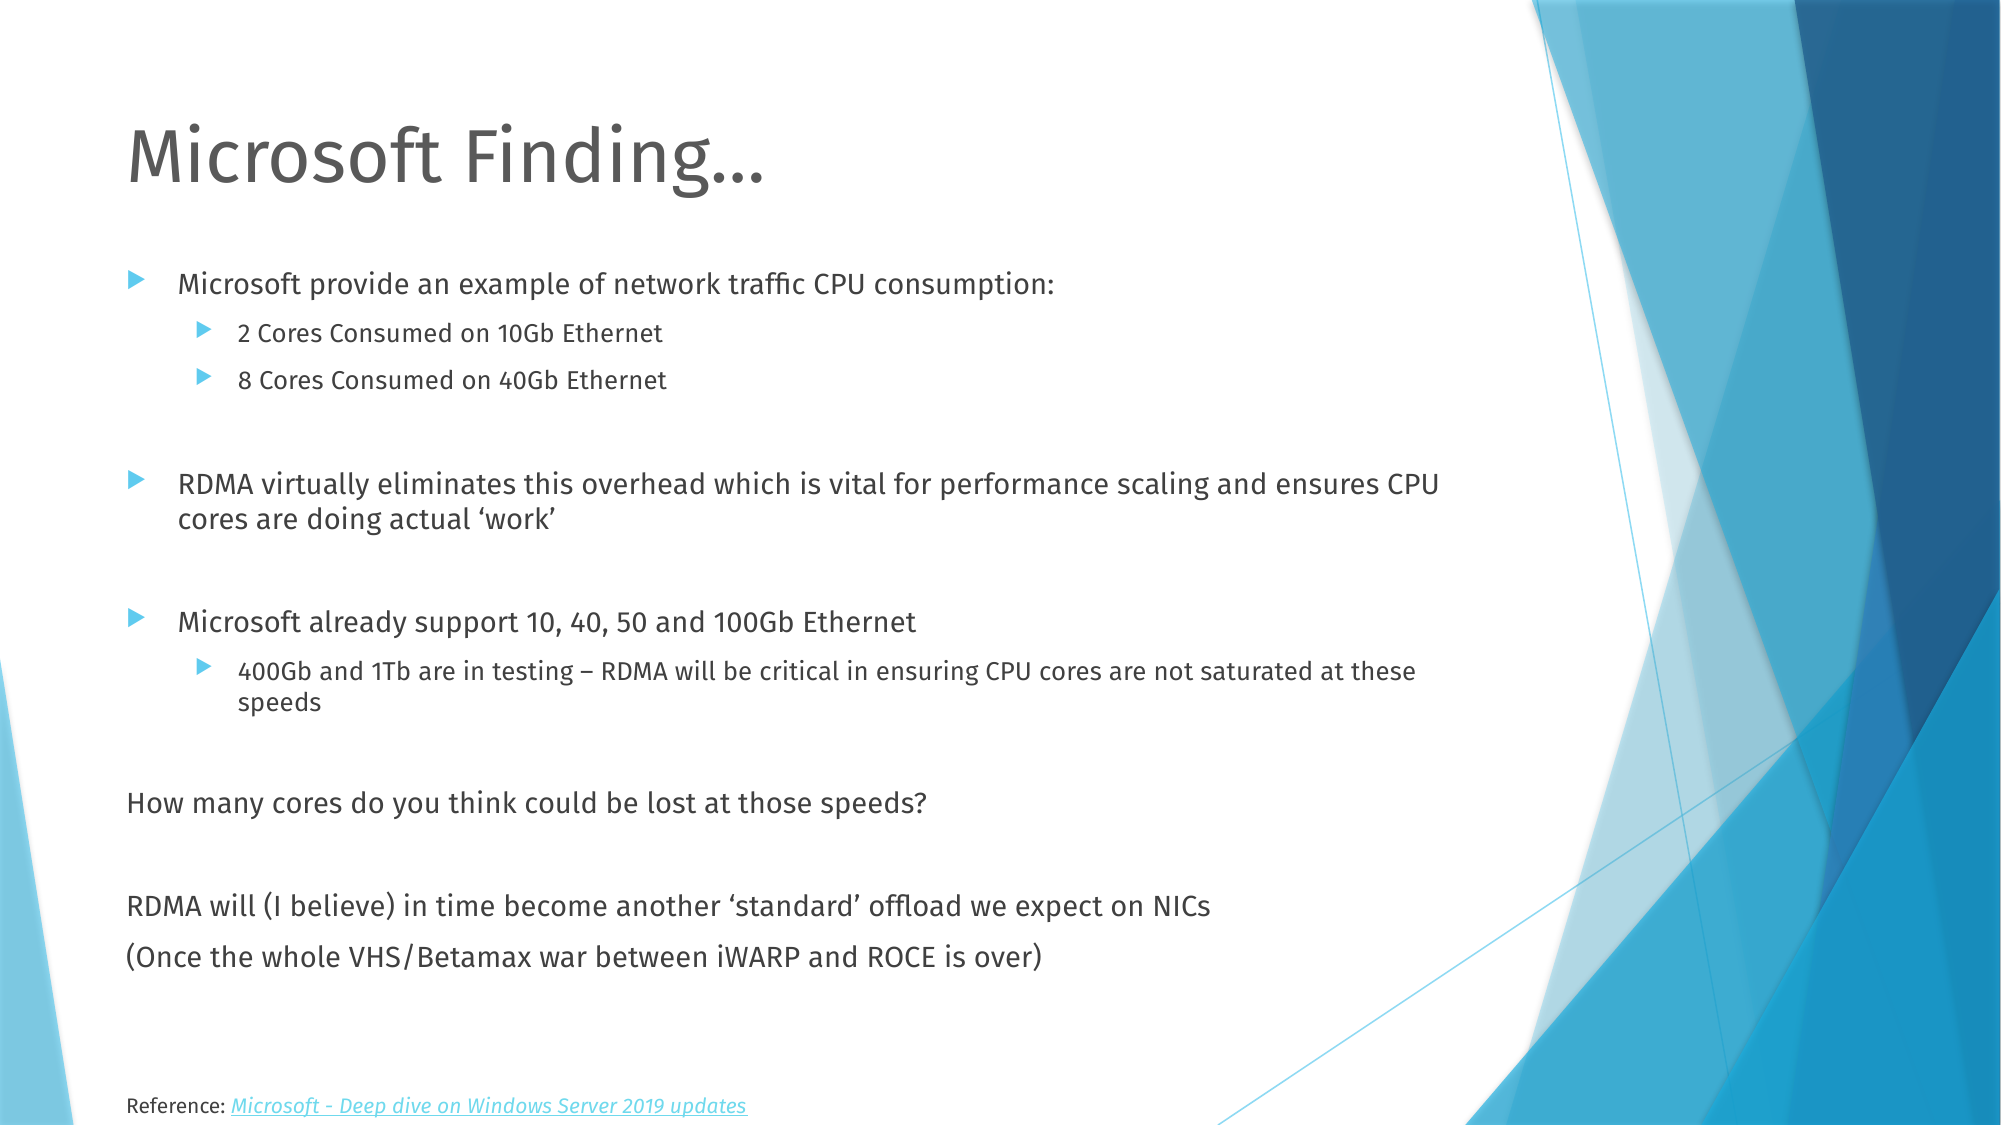

# Microsoft Finding…
Microsoft provide an example of network traffic CPU consumption:
2 Cores Consumed on 10Gb Ethernet
8 Cores Consumed on 40Gb Ethernet

RDMA virtually eliminates this overhead which is vital for performance scaling and ensures CPU cores are doing actual ‘work’

Microsoft already support 10, 40, 50 and 100Gb Ethernet
400Gb and 1Tb are in testing – RDMA will be critical in ensuring CPU cores are not saturated at these speeds

How many cores do you think could be lost at those speeds?

RDMA will (I believe) in time become another ‘standard’ offload we expect on NICs
(Once the whole VHS/Betamax war between iWARP and ROCE is over)

Reference: Microsoft - Deep dive on Windows Server 2019 updates